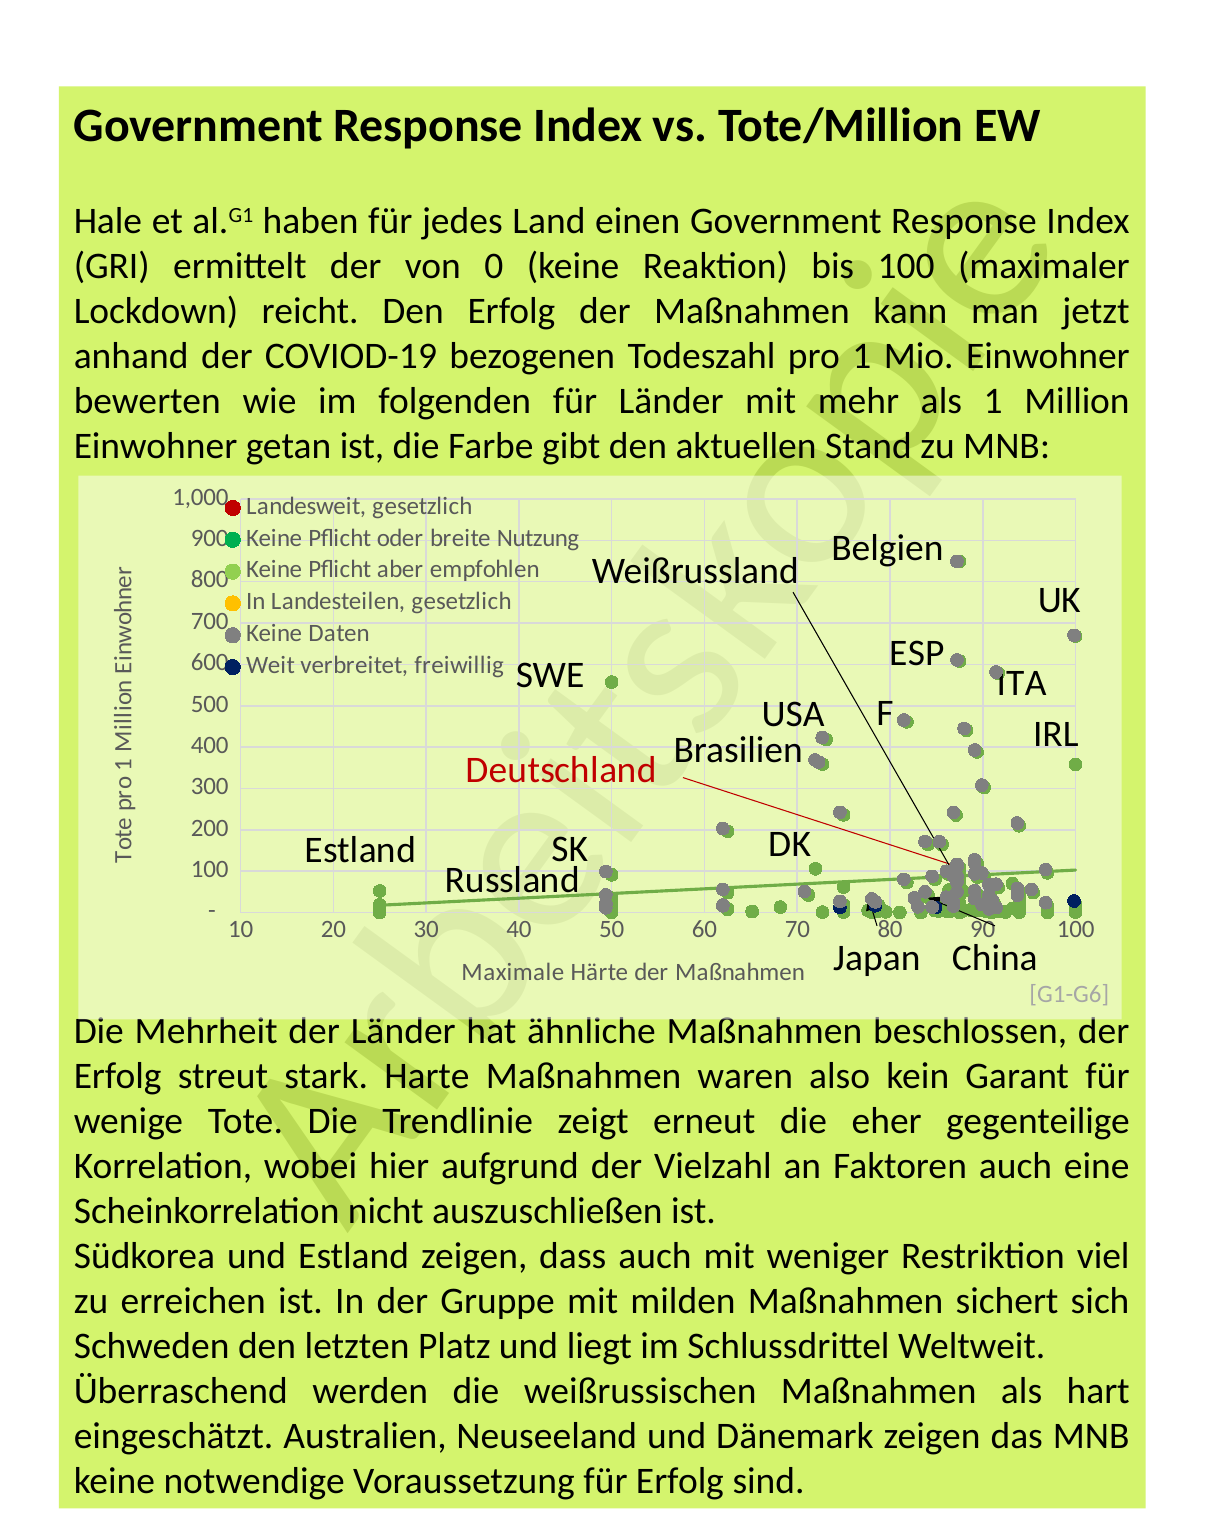

Government Response Index vs. Tote/Million EW

Hale et al.G1 haben für jedes Land einen Government Response Index (GRI) ermittelt der von 0 (keine Reaktion) bis 100 (maximaler Lockdown) reicht. Den Erfolg der Maßnahmen kann man jetzt anhand der COVIOD-19 bezogenen Todeszahl pro 1 Mio. Einwohner bewerten wie im folgenden für Länder mit mehr als 1 Million Einwohner getan ist, die Farbe gibt den aktuellen Stand zu MNB:

Die Mehrheit der Länder hat ähnliche Maßnahmen beschlossen, der Erfolg streut stark. Harte Maßnahmen waren also kein Garant für wenige Tote. Die Trendlinie zeigt erneut die eher gegenteilige Korrelation, wobei hier aufgrund der Vielzahl an Faktoren auch eine Scheinkorrelation nicht auszuschließen ist.
Südkorea und Estland zeigen, dass auch mit weniger Restriktion viel zu erreichen ist. In der Gruppe mit milden Maßnahmen sichert sich Schweden den letzten Platz und liegt im Schlussdrittel Weltweit.
Überraschend werden die weißrussischen Maßnahmen als hart eingeschätzt. Australien, Neuseeland und Dänemark zeigen das MNB keine notwendige Voraussetzung für Erfolg sind.

### Chart

| Category |  |
|---|---|

### Chart

| Category |  |  |  |  |  |  |
|---|---|---|---|---|---|---|
Belgien
Weißrussland
SWE
USA
Brasilien
Japan
China
[G1-G6]